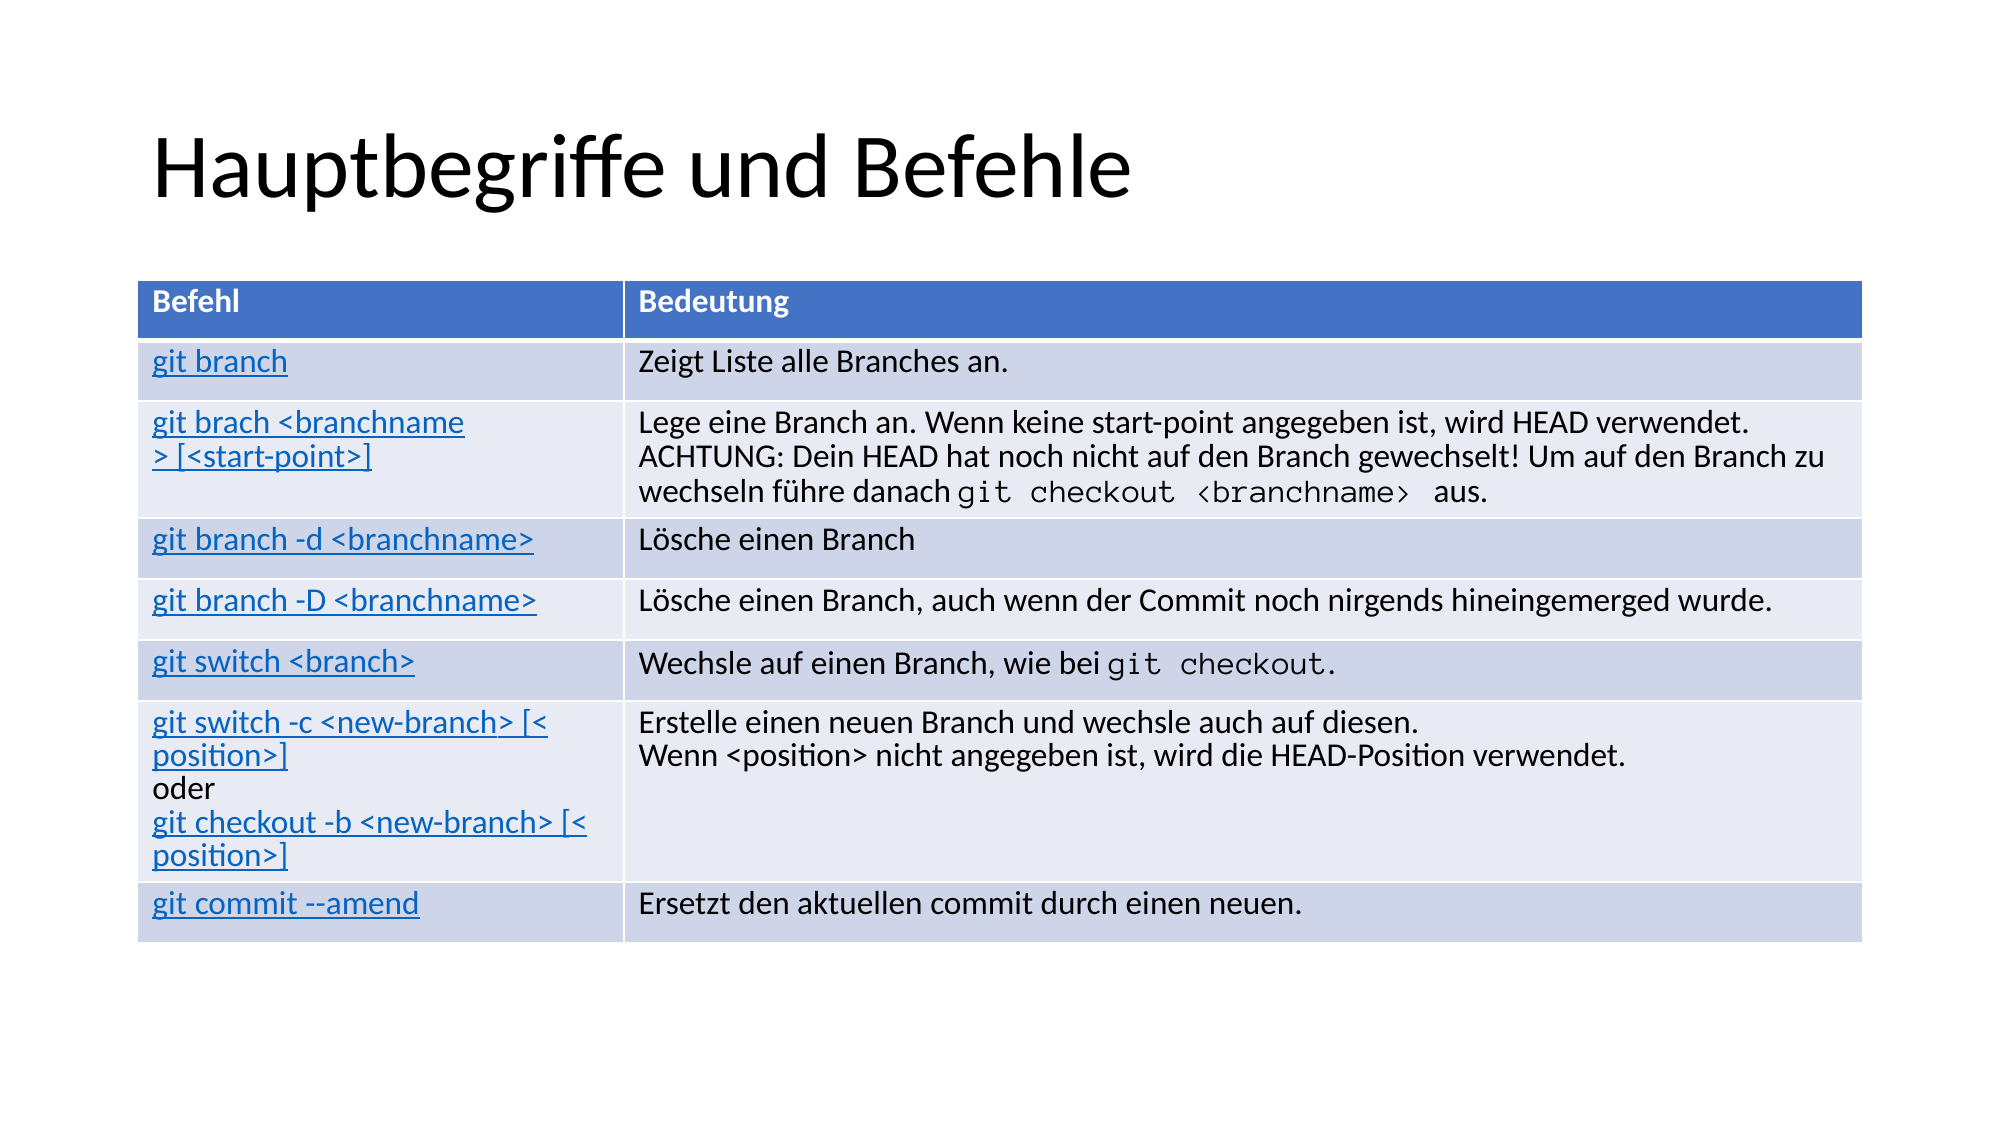

# Hauptbegriffe und Befehle
| Befehl | Bedeutung |
| --- | --- |
| git branch | Zeigt Liste alle Branches an. |
| git brach <branchname> [<start-point>] | Lege eine Branch an. Wenn keine start-point angegeben ist, wird HEAD verwendet. ACHTUNG: Dein HEAD hat noch nicht auf den Branch gewechselt! Um auf den Branch zu wechseln führe danach git checkout <branchname> aus. |
| git branch -d <branchname> | Lösche einen Branch |
| git branch -D <branchname> | Lösche einen Branch, auch wenn der Commit noch nirgends hineingemerged wurde. |
| git switch <branch> | Wechsle auf einen Branch, wie bei git checkout. |
| git switch -c <new-branch> [<position>] oder git checkout -b <new-branch> [<position>] | Erstelle einen neuen Branch und wechsle auch auf diesen. Wenn <position> nicht angegeben ist, wird die HEAD-Position verwendet. |
| git commit --amend | Ersetzt den aktuellen commit durch einen neuen. |